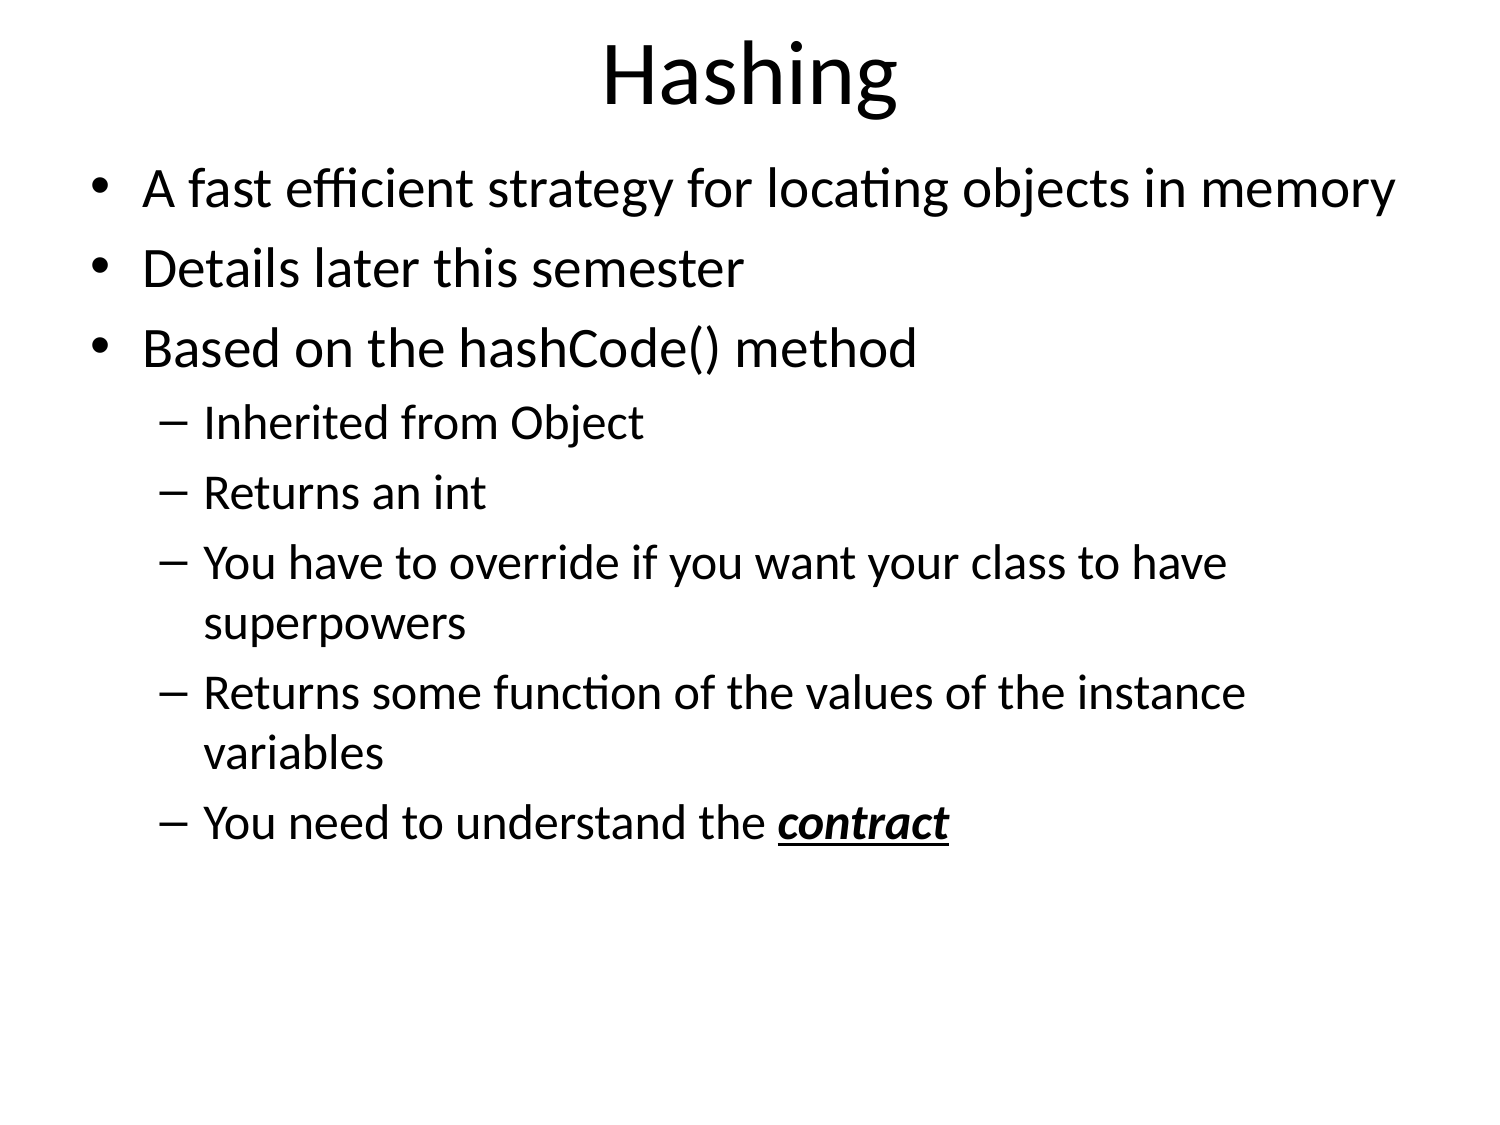

# Hashing
A fast efficient strategy for locating objects in memory
Details later this semester
Based on the hashCode() method
Inherited from Object
Returns an int
You have to override if you want your class to have superpowers
Returns some function of the values of the instance variables
You need to understand the contract